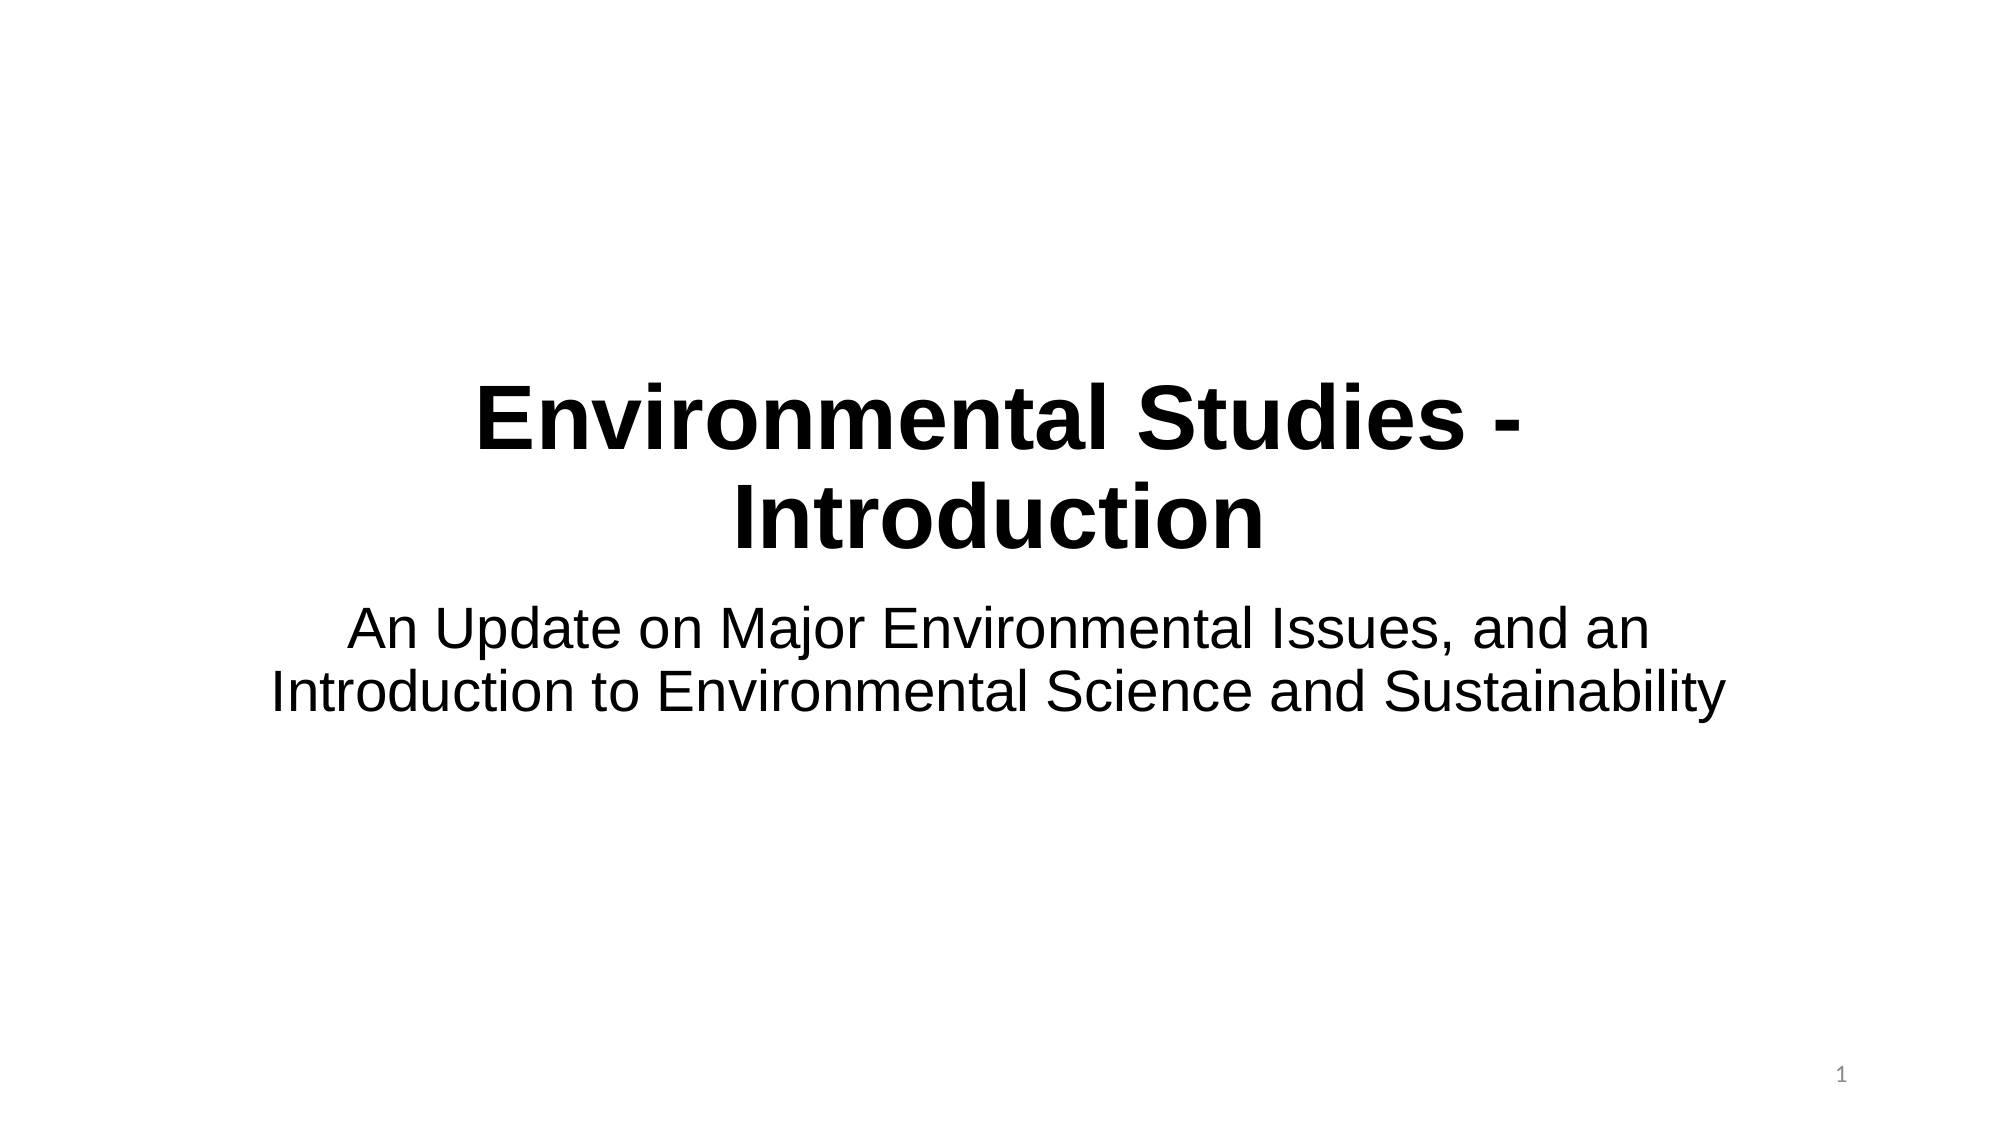

# Environmental Studies - Introduction
An Update on Major Environmental Issues, and an Introduction to Environmental Science and Sustainability
1